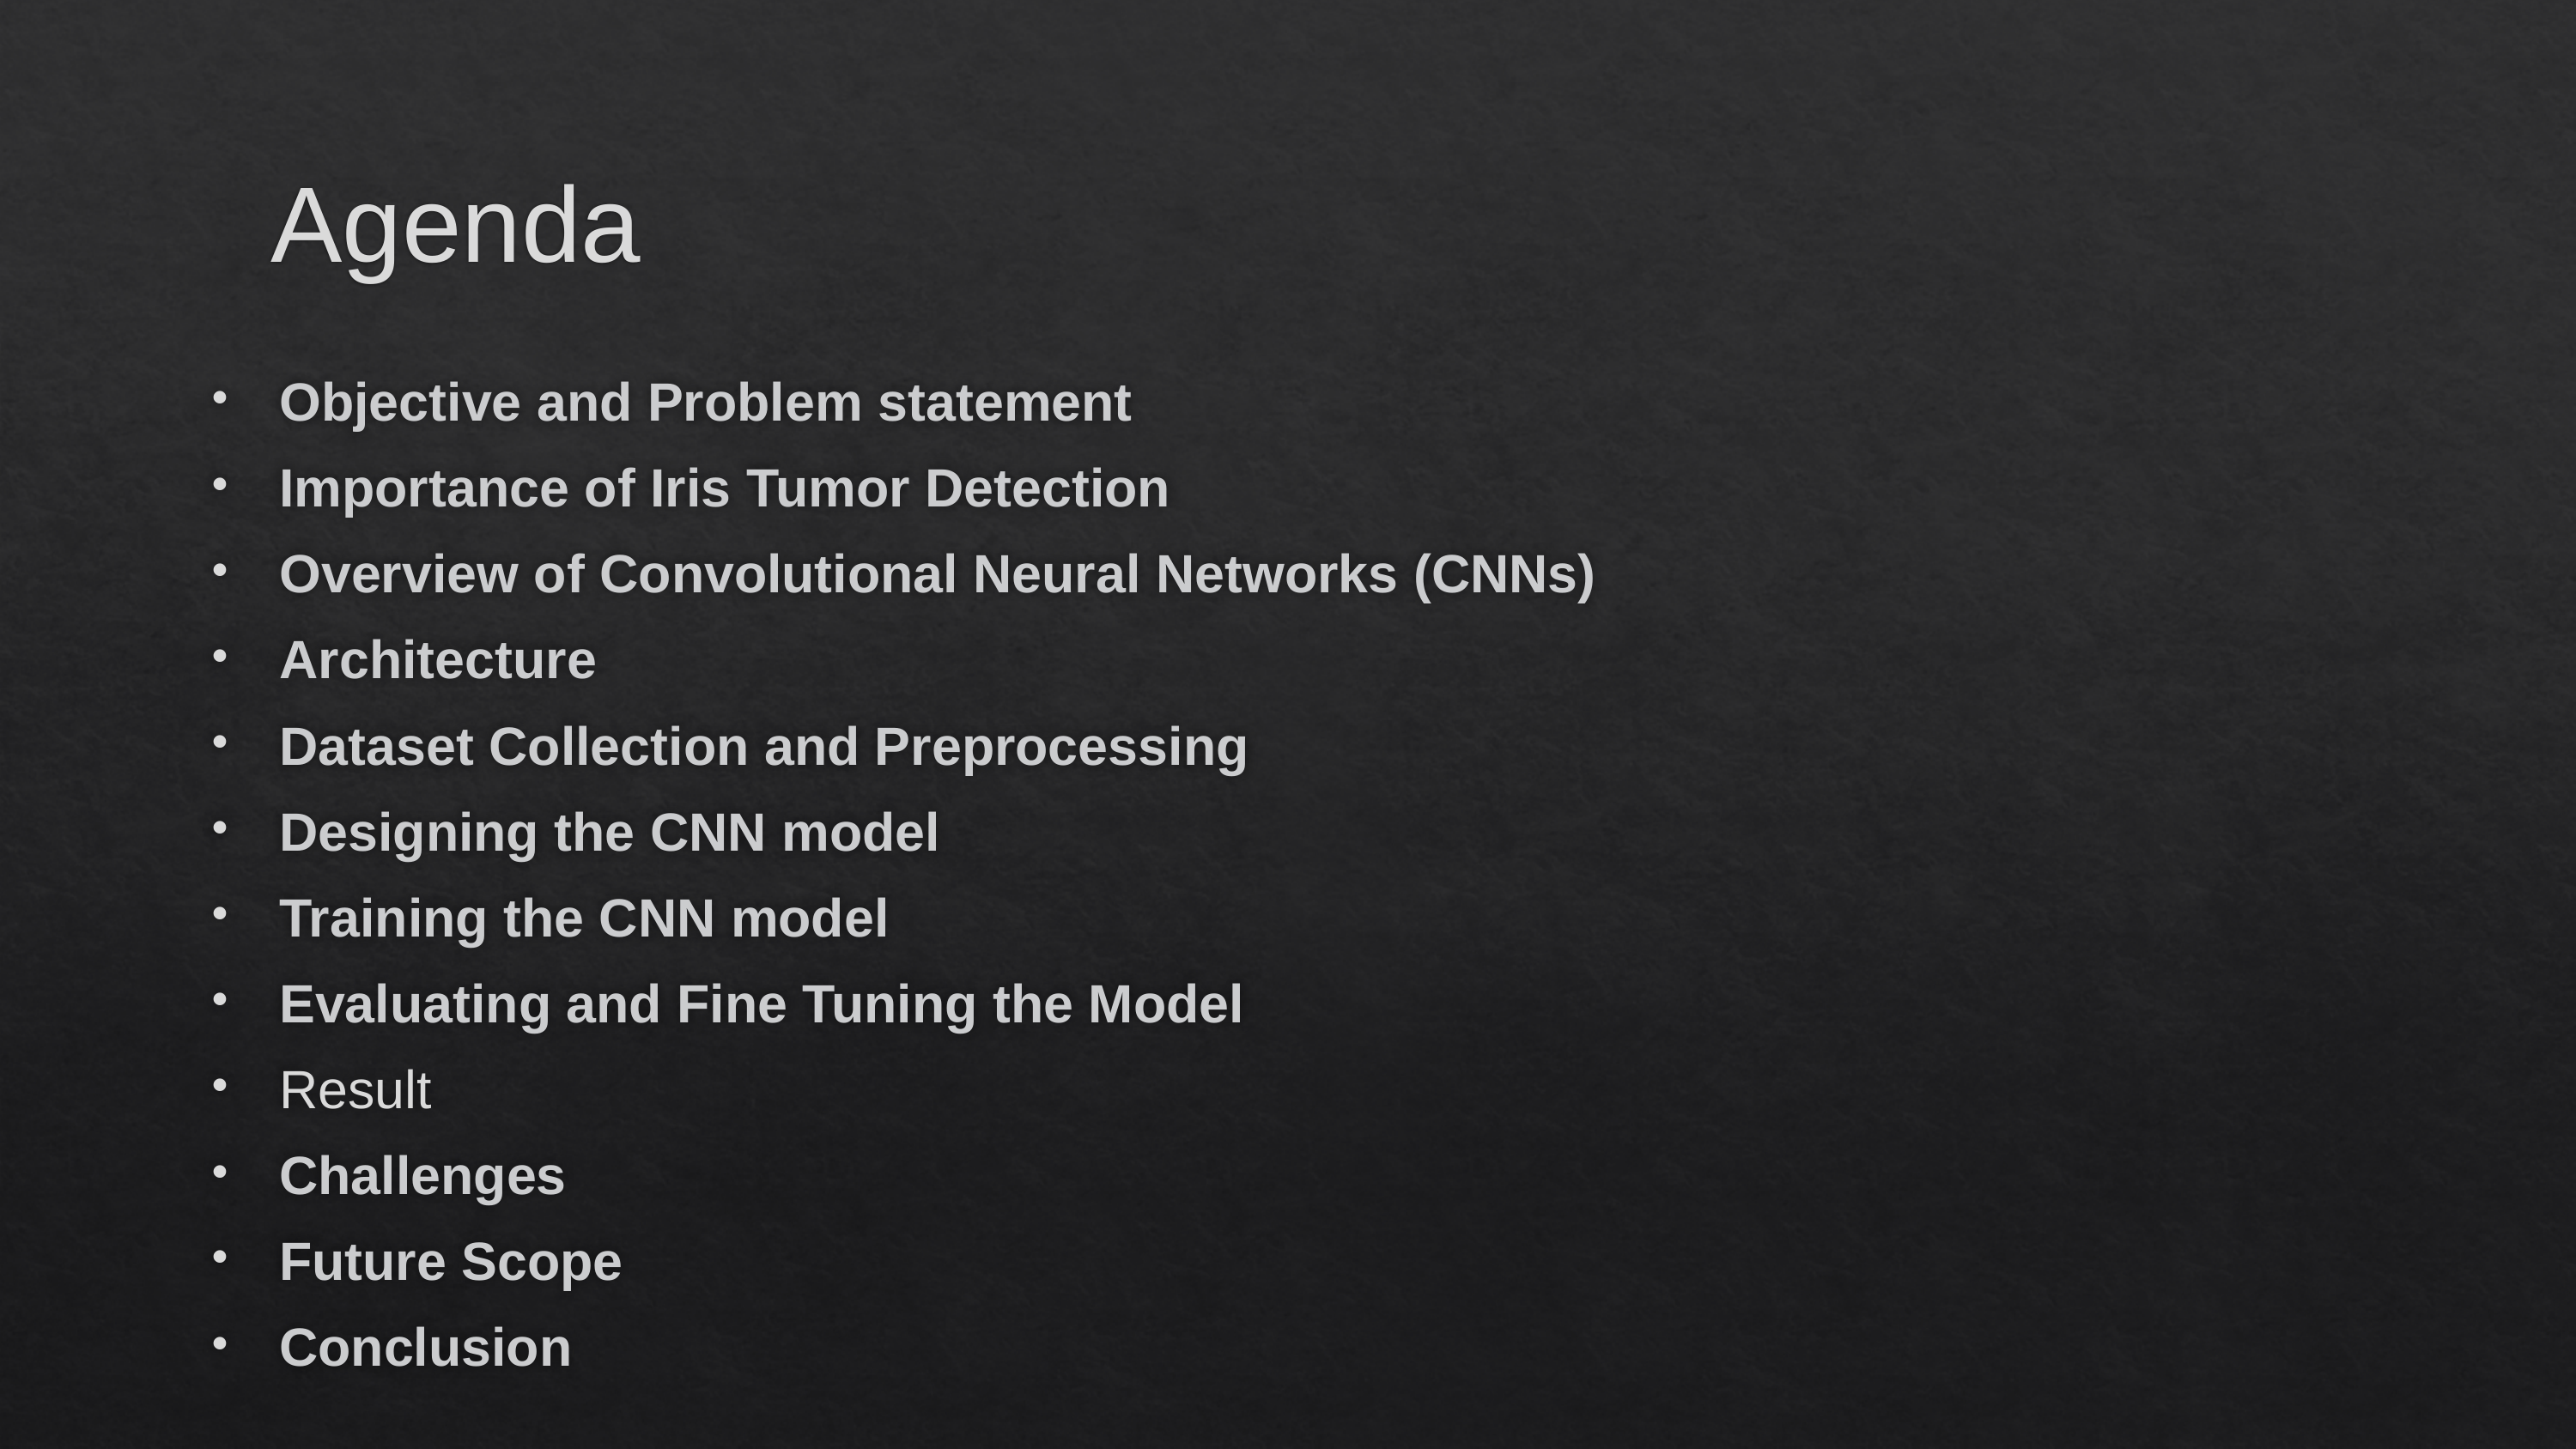

# Agenda
Objective and Problem statement
Importance of Iris Tumor Detection
Overview of Convolutional Neural Networks (CNNs)
Architecture
Dataset Collection and Preprocessing
Designing the CNN model
Training the CNN model
Evaluating and Fine Tuning the Model
Result
Challenges
Future Scope
Conclusion